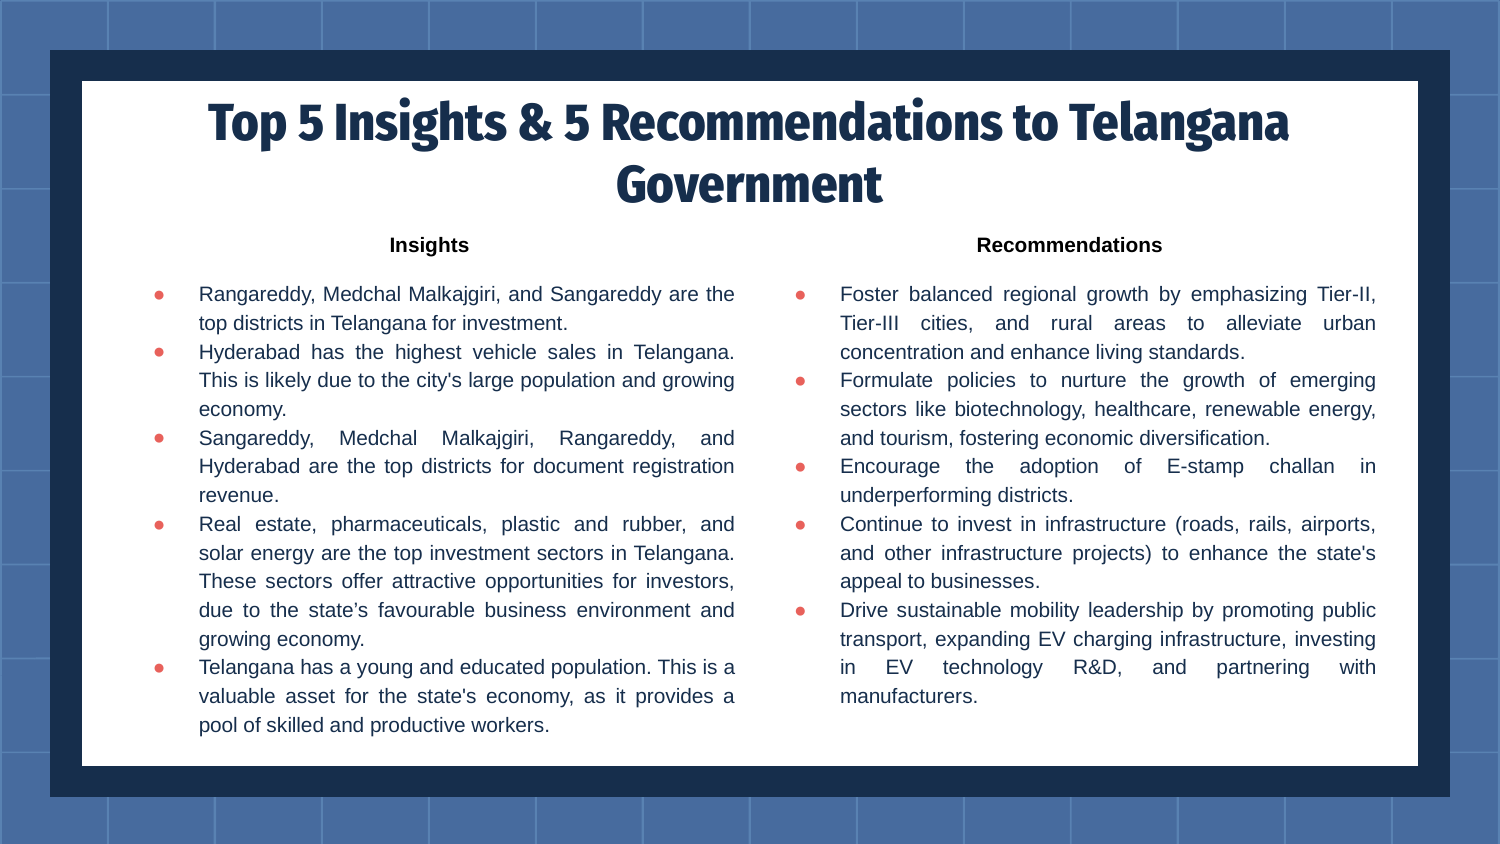

# Top 5 Insights & 5 Recommendations to Telangana Government
Insights
Recommendations
Foster balanced regional growth by emphasizing Tier-II, Tier-III cities, and rural areas to alleviate urban concentration and enhance living standards.
Formulate policies to nurture the growth of emerging sectors like biotechnology, healthcare, renewable energy, and tourism, fostering economic diversification.
Encourage the adoption of E-stamp challan in underperforming districts.
Continue to invest in infrastructure (roads, rails, airports, and other infrastructure projects) to enhance the state's appeal to businesses.
Drive sustainable mobility leadership by promoting public transport, expanding EV charging infrastructure, investing in EV technology R&D, and partnering with manufacturers.
Rangareddy, Medchal Malkajgiri, and Sangareddy are the top districts in Telangana for investment.
Hyderabad has the highest vehicle sales in Telangana. This is likely due to the city's large population and growing economy.
Sangareddy, Medchal Malkajgiri, Rangareddy, and Hyderabad are the top districts for document registration revenue.
Real estate, pharmaceuticals, plastic and rubber, and solar energy are the top investment sectors in Telangana. These sectors offer attractive opportunities for investors, due to the state’s favourable business environment and growing economy.
Telangana has a young and educated population. This is a valuable asset for the state's economy, as it provides a pool of skilled and productive workers.